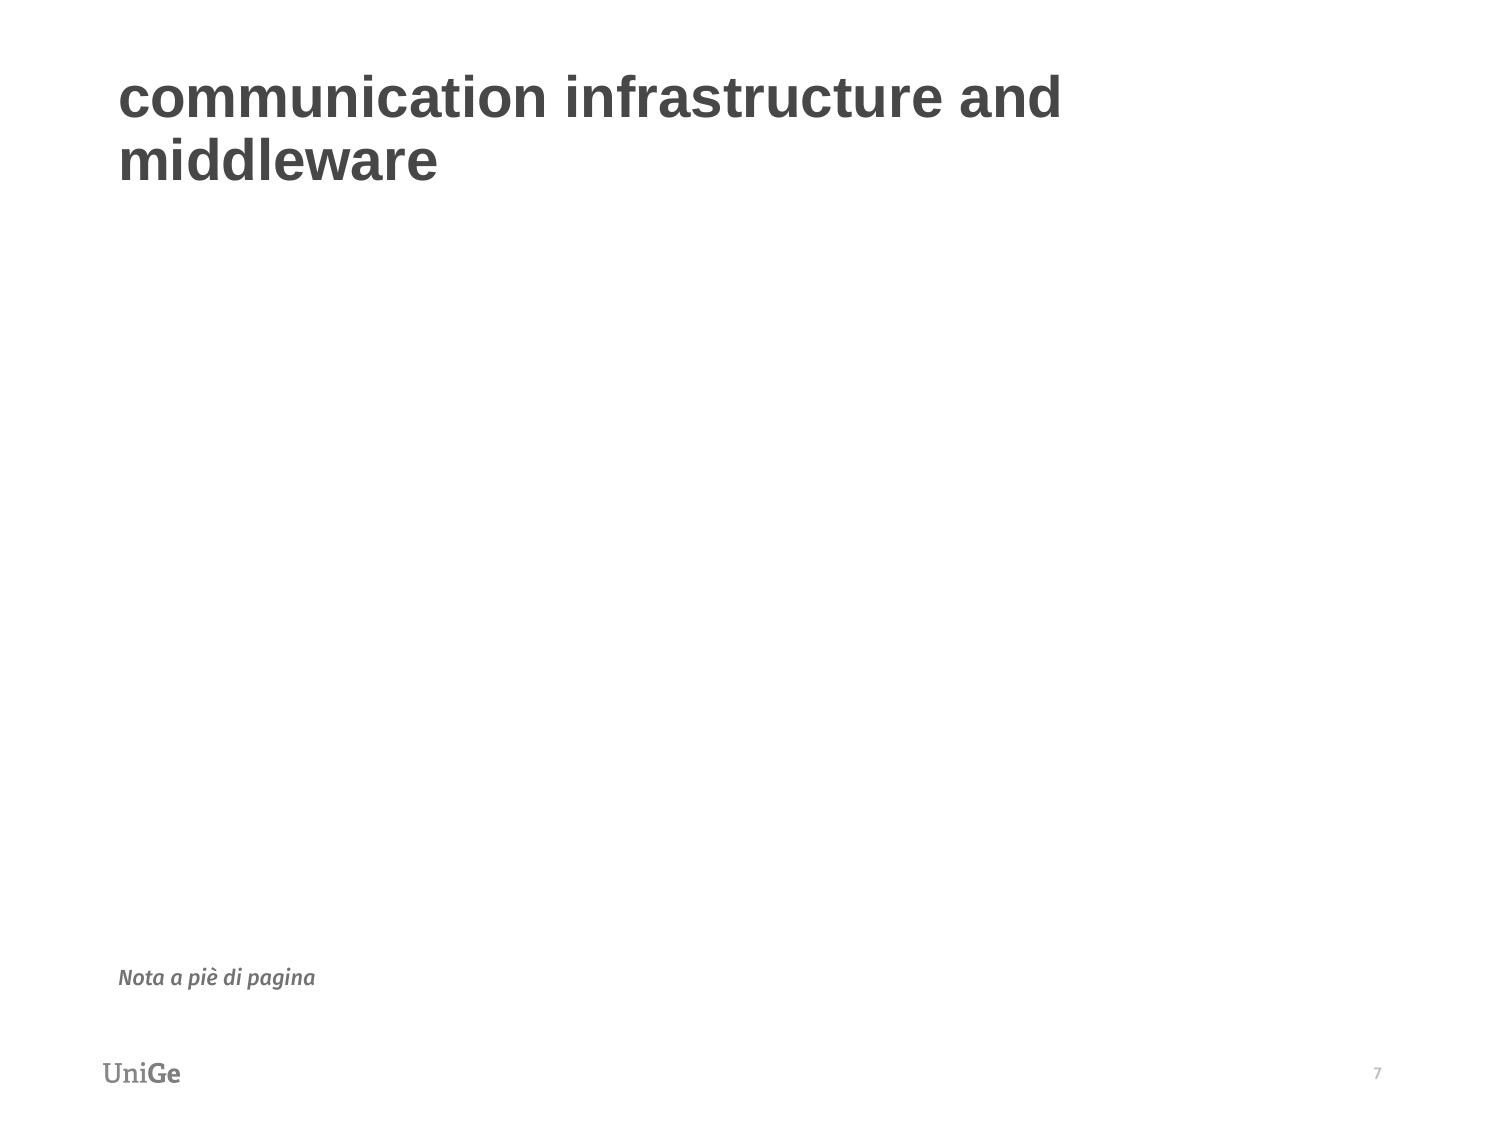

# communication infrastructure and middleware

Nota a piè di pagina
7